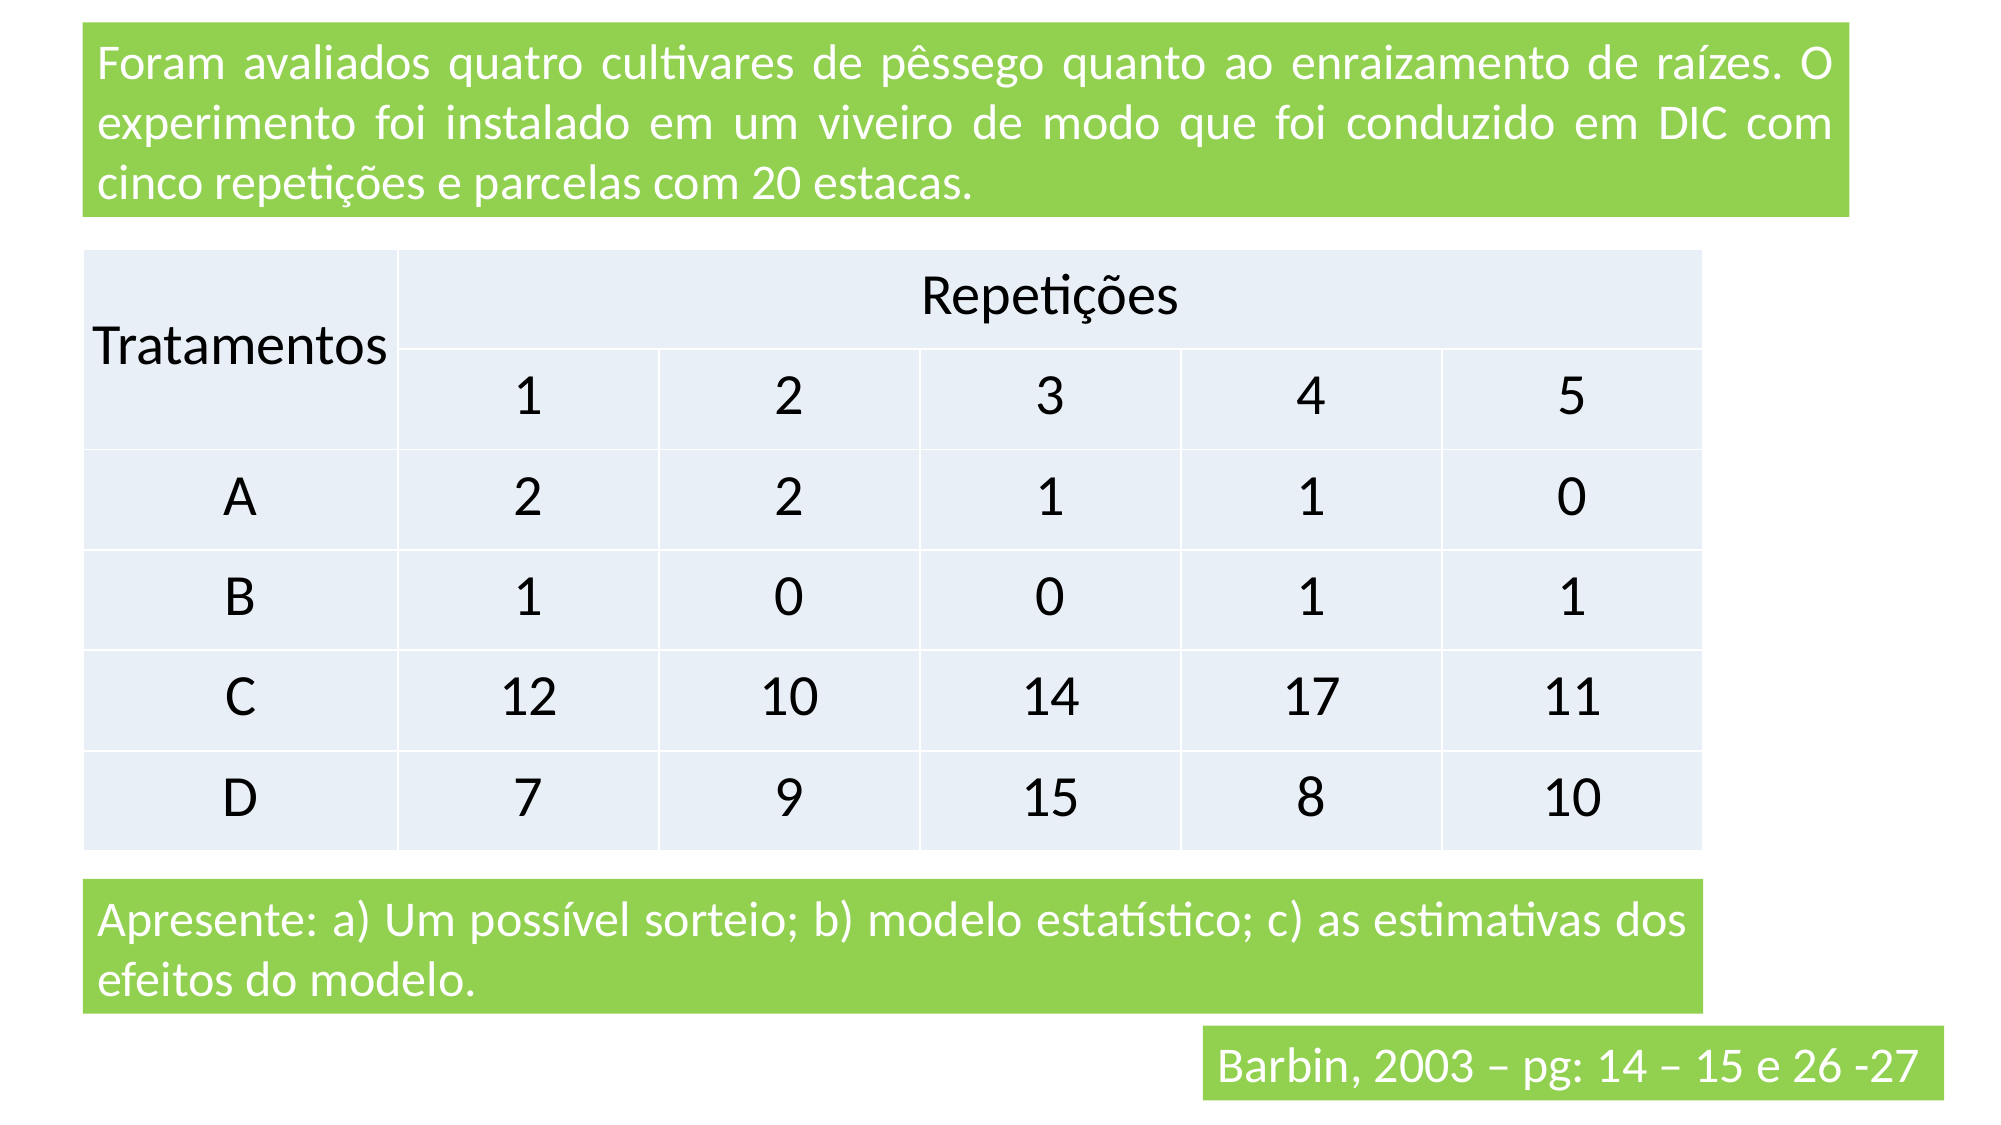

Foram avaliados quatro cultivares de pêssego quanto ao enraizamento de raízes. O experimento foi instalado em um viveiro de modo que foi conduzido em DIC com cinco repetições e parcelas com 20 estacas.
| Tratamentos | Repetições |  |  |  |  |
| --- | --- | --- | --- | --- | --- |
|  | 1 | 2 | 3 | 4 | 5 |
| A | 2 | 2 | 1 | 1 | 0 |
| B | 1 | 0 | 0 | 1 | 1 |
| C | 12 | 10 | 14 | 17 | 11 |
| D | 7 | 9 | 15 | 8 | 10 |
Apresente: a) Um possível sorteio; b) modelo estatístico; c) as estimativas dos efeitos do modelo.
Barbin, 2003 – pg: 14 – 15 e 26 -27